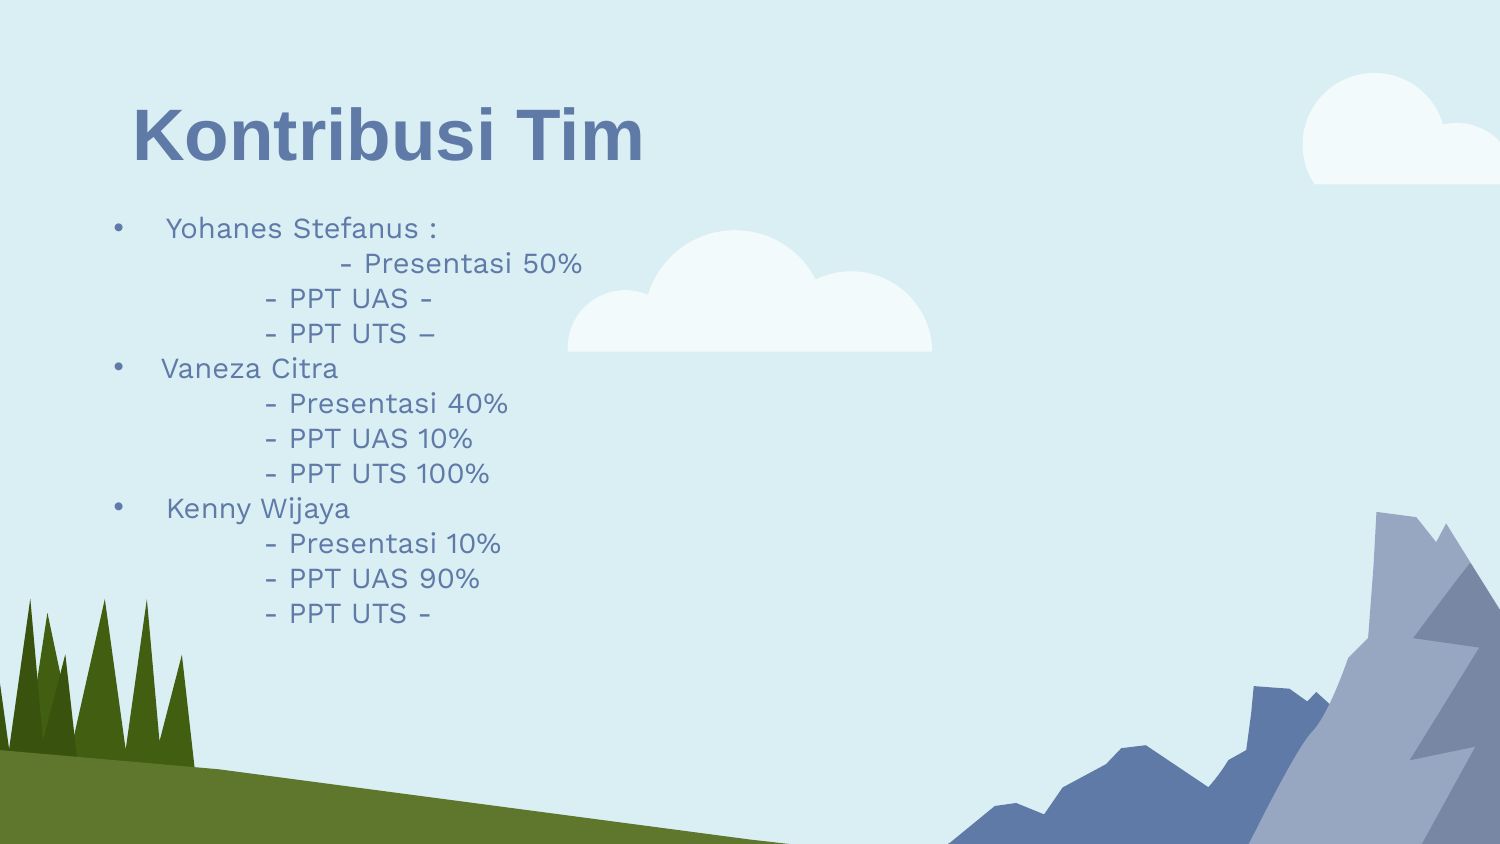

# Kontribusi Tim
Yohanes Stefanus :
	- Presentasi 50%
	- PPT UAS -
	- PPT UTS –
Vaneza Citra
	- Presentasi 40%
	- PPT UAS 10%
	- PPT UTS 100%
Kenny Wijaya
	- Presentasi 10%
	- PPT UAS 90%
	- PPT UTS -